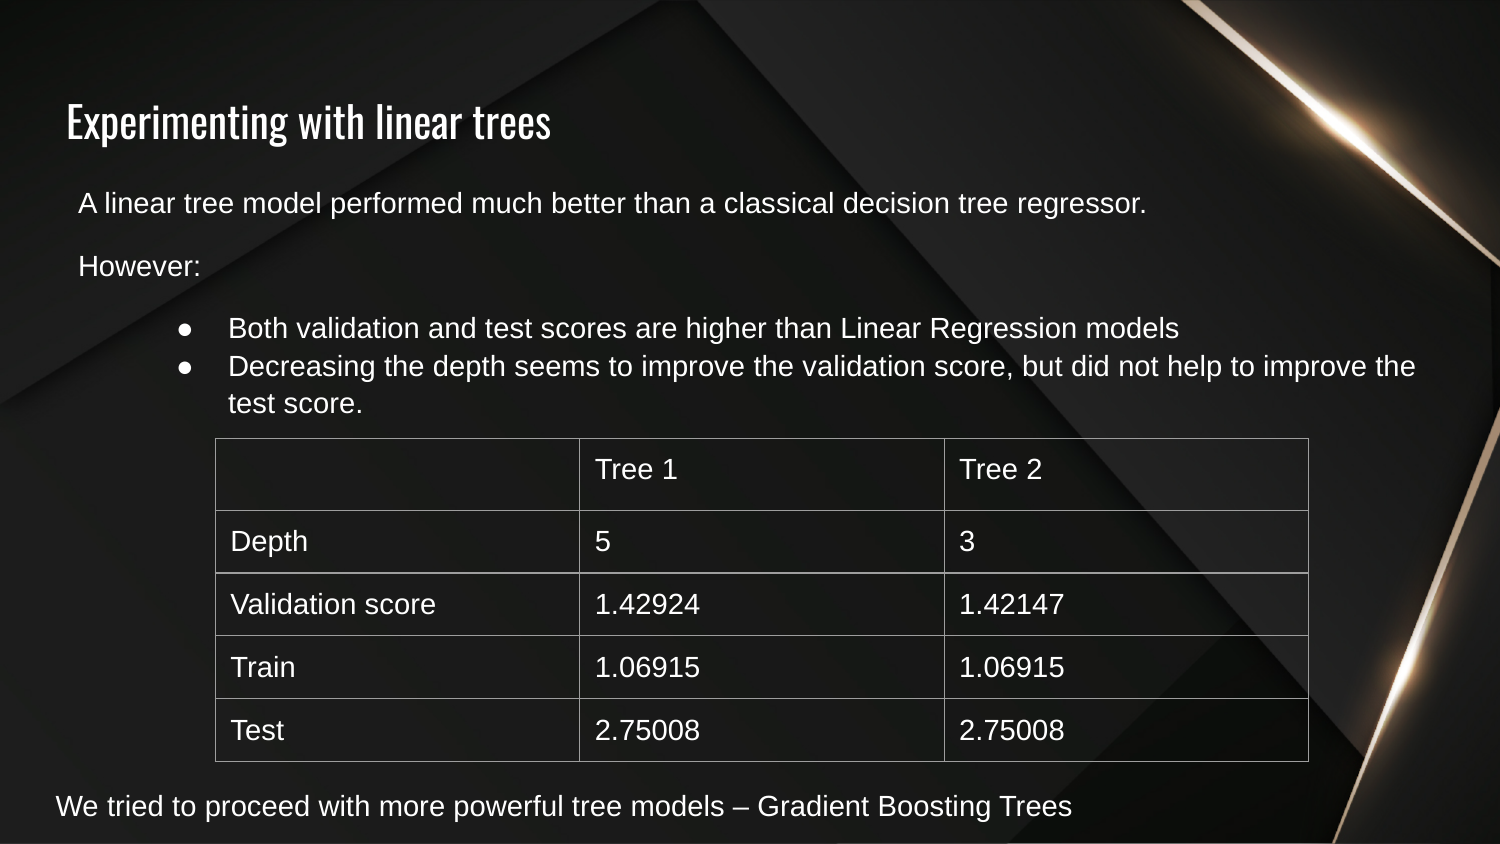

# Experimenting with linear trees
A linear tree model performed much better than a classical decision tree regressor.
However:
Both validation and test scores are higher than Linear Regression models
Decreasing the depth seems to improve the validation score, but did not help to improve the test score.

|  | Tree 1 | Tree 2 |
| --- | --- | --- |
| Depth | 5 | 3 |
| Validation score | 1.42924 | 1.42147 |
| Train | 1.06915 | 1.06915 |
| Test | 2.75008 | 2.75008 |
We tried to proceed with more powerful tree models – Gradient Boosting Trees